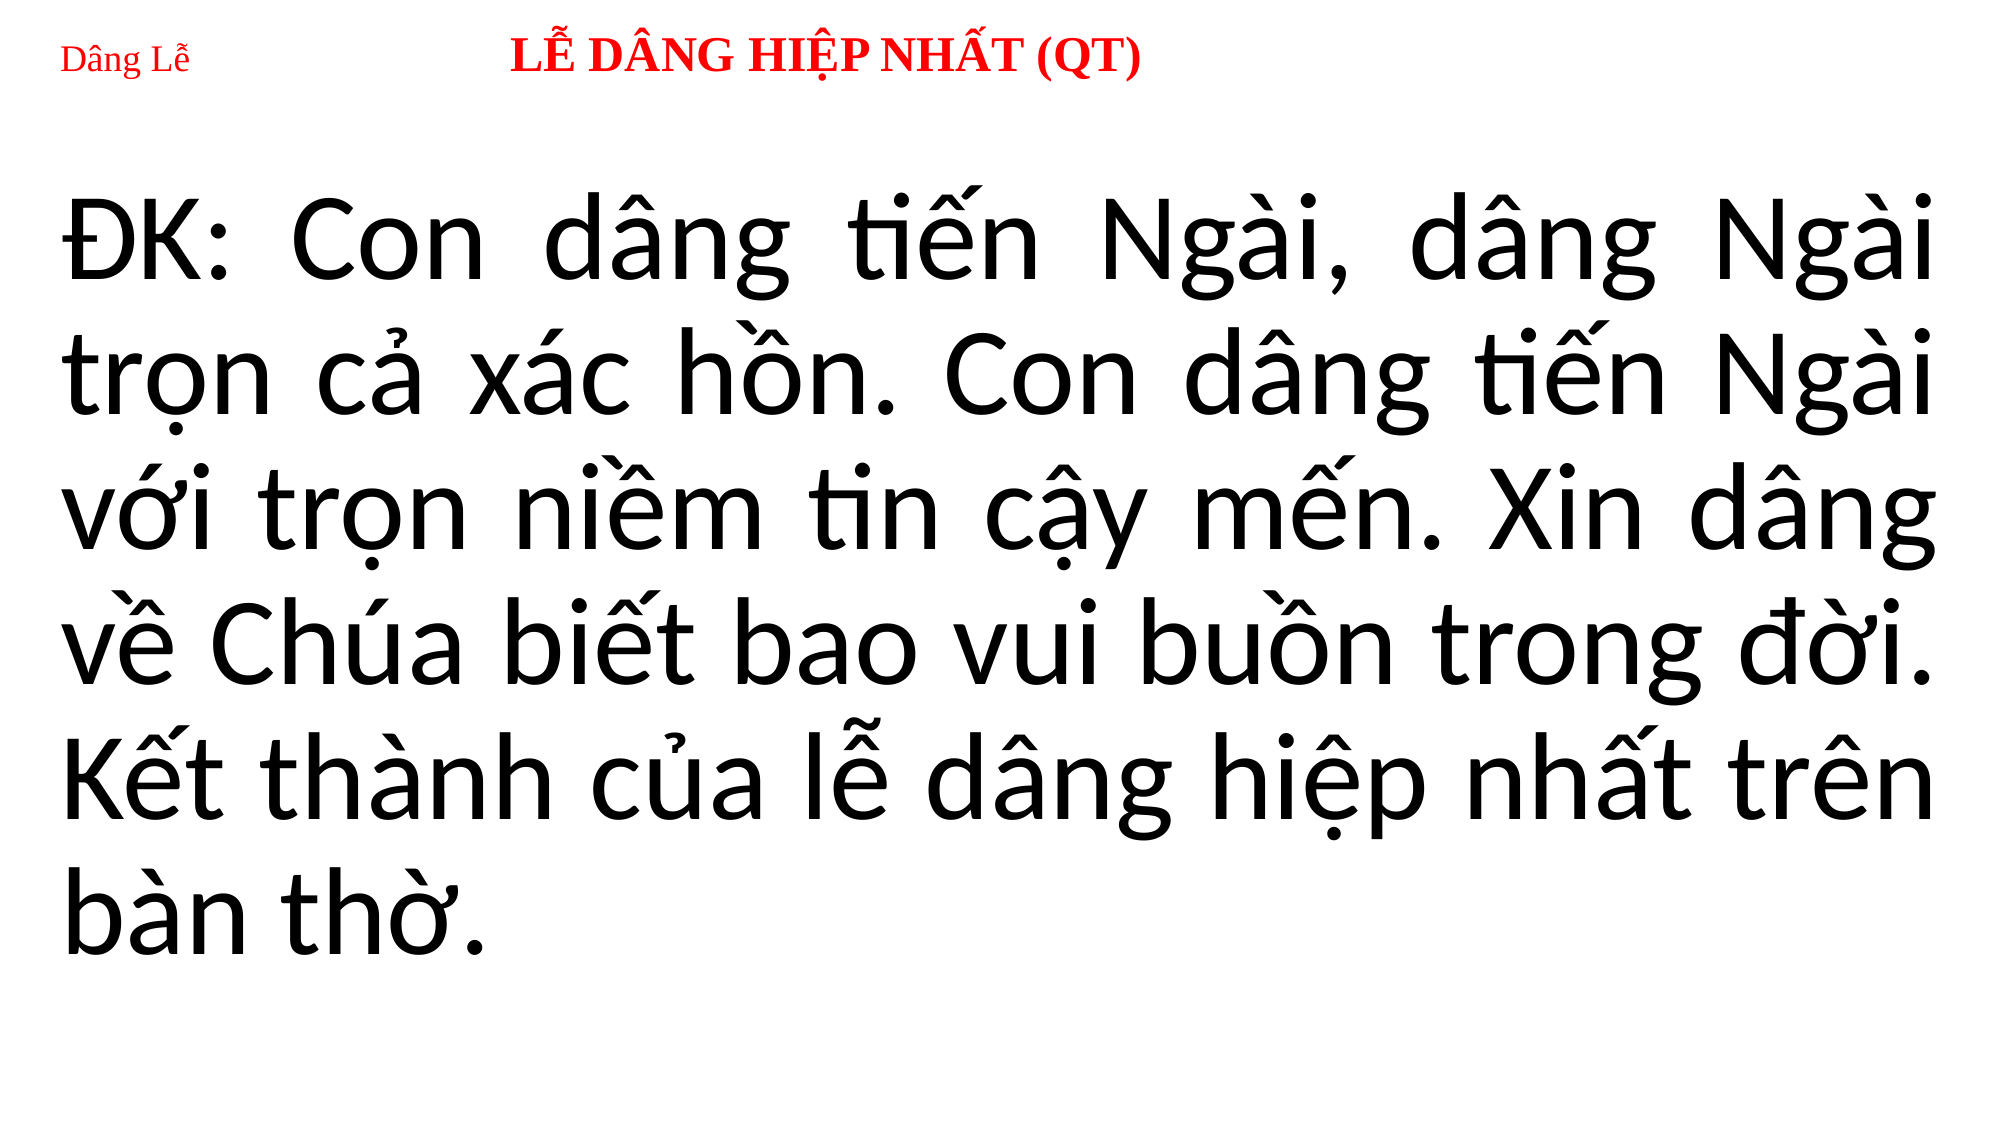

# Dâng Lễ                            	LỄ DÂNG HIỆP NHẤT (QT)
ĐK: Con dâng tiến Ngài, dâng Ngài trọn cả xác hồn. Con dâng tiến Ngài với trọn niềm tin cậy mến. Xin dâng về Chúa biết bao vui buồn trong đời. Kết thành của lễ dâng hiệp nhất trên bàn thờ.